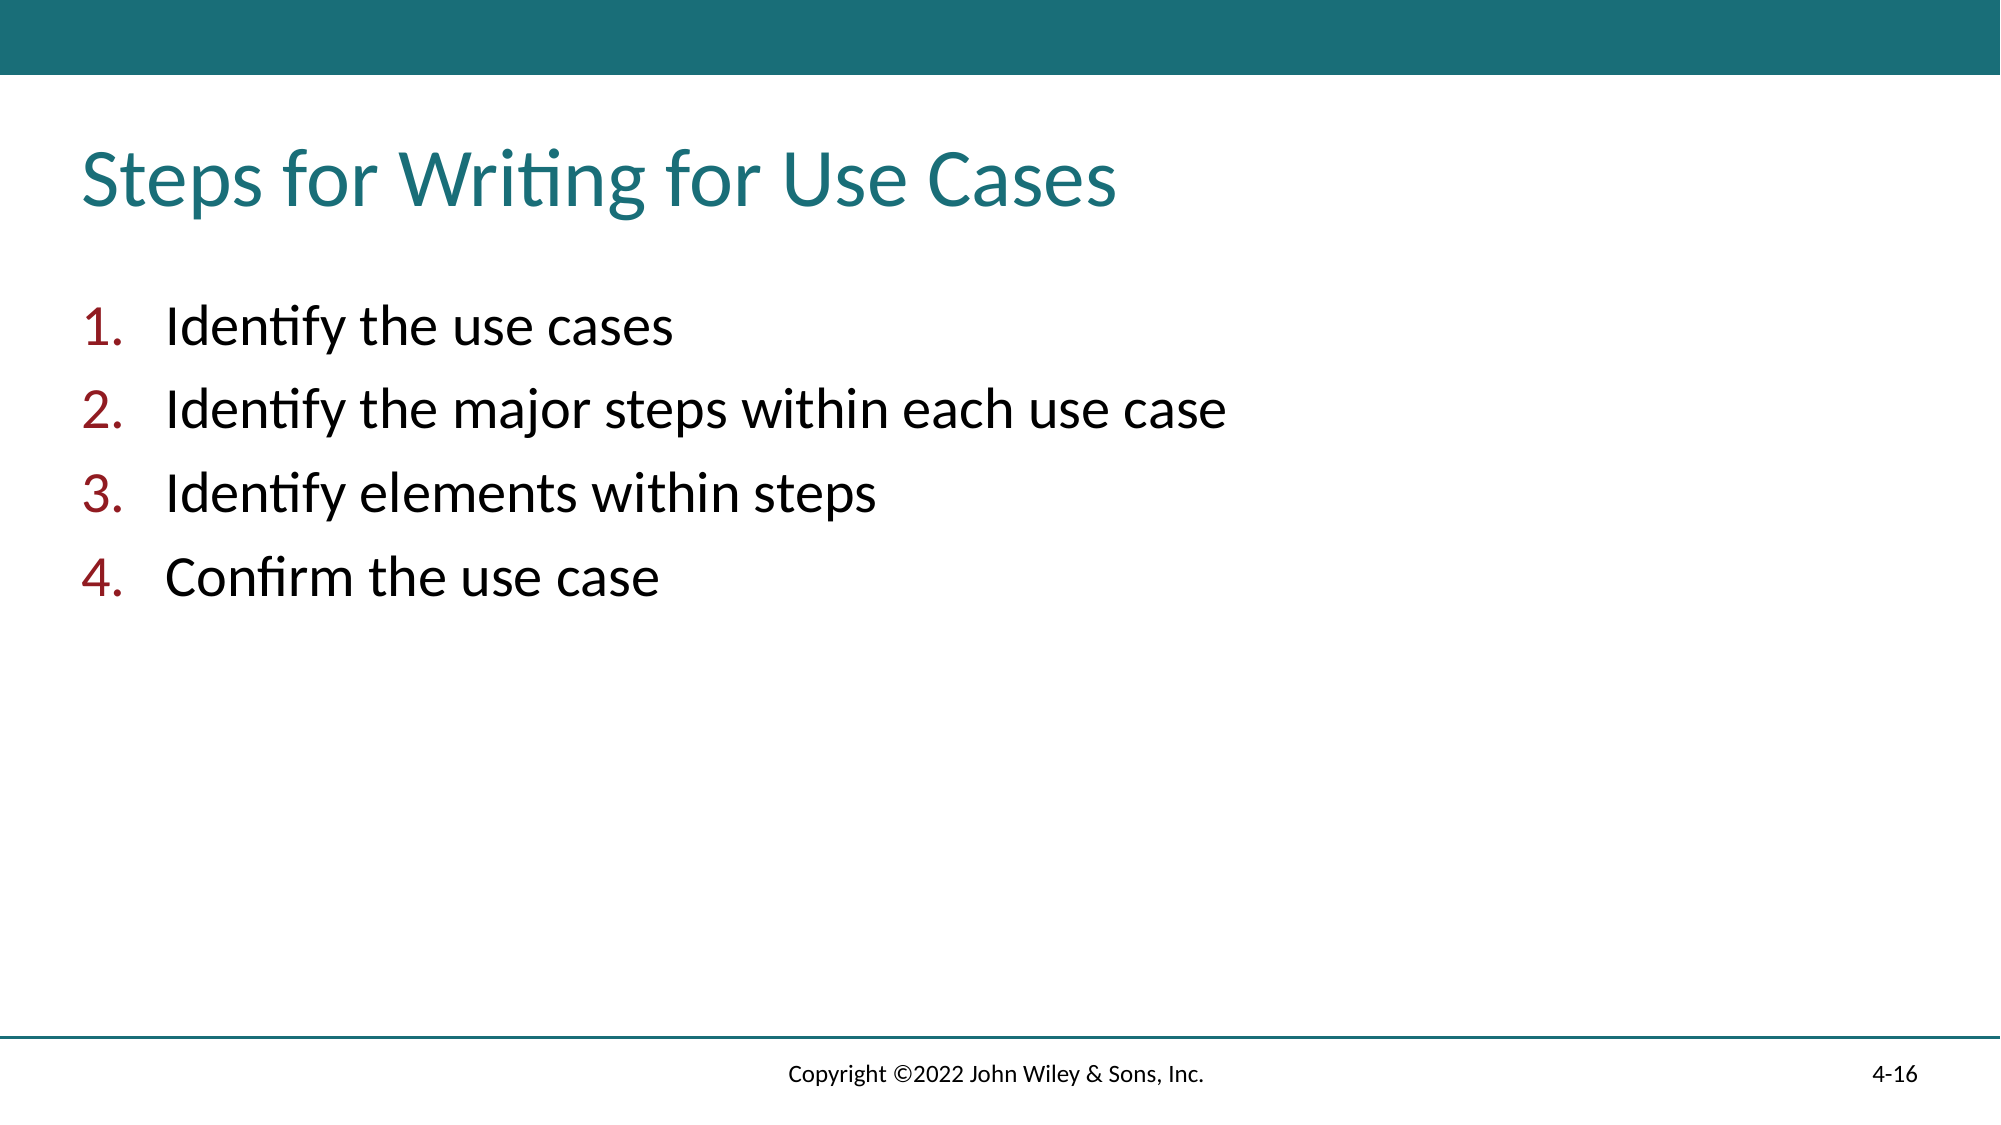

# Steps for Writing for Use Cases
Identify the use cases
Identify the major steps within each use case
Identify elements within steps
Confirm the use case
Copyright ©2022 John Wiley & Sons, Inc.
4-16